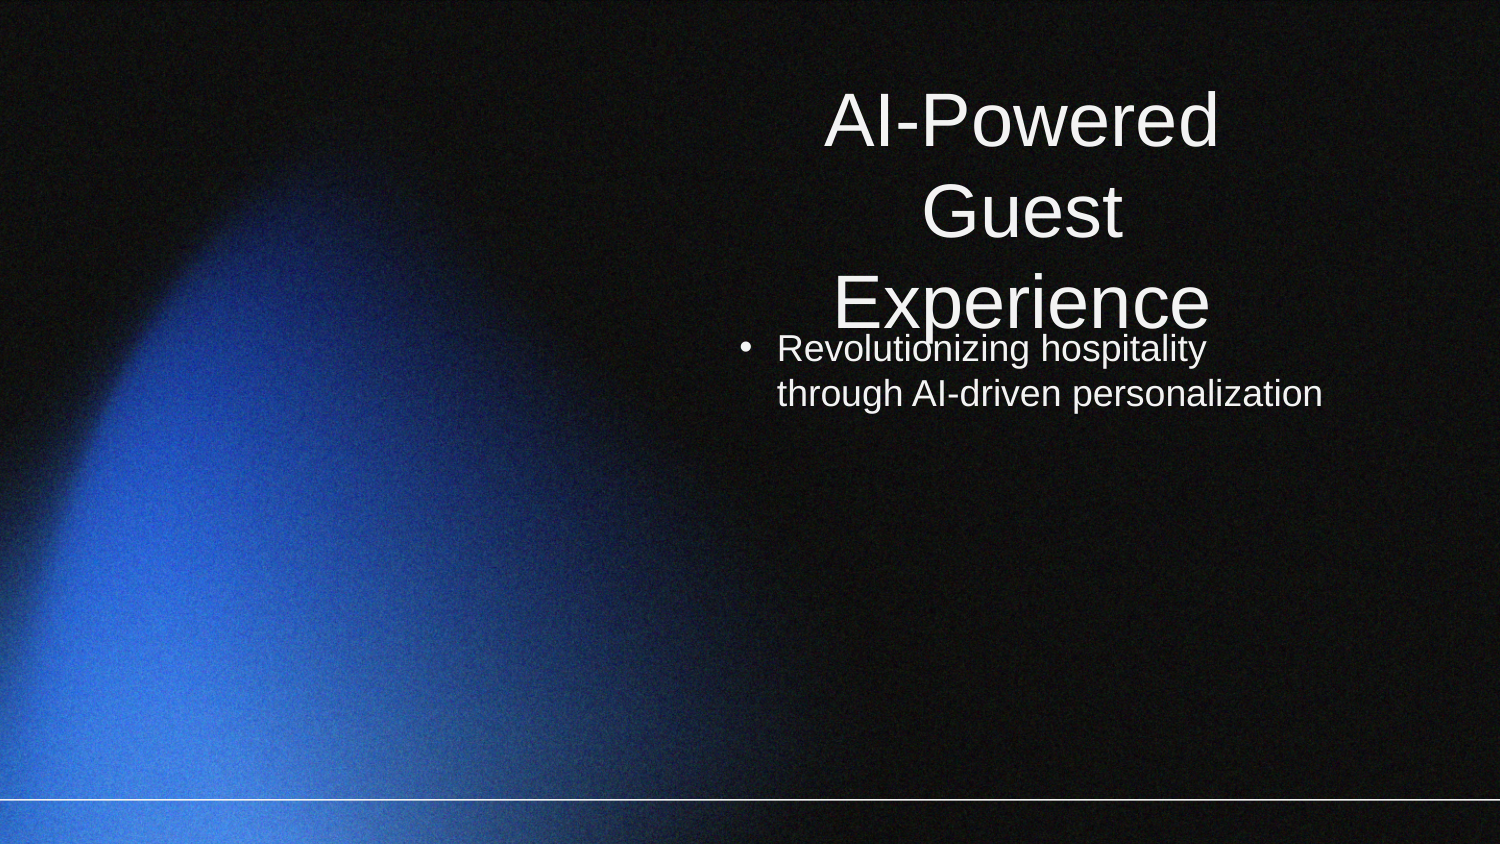

# AI-Powered Guest Experience
Revolutionizing hospitality through AI-driven personalization